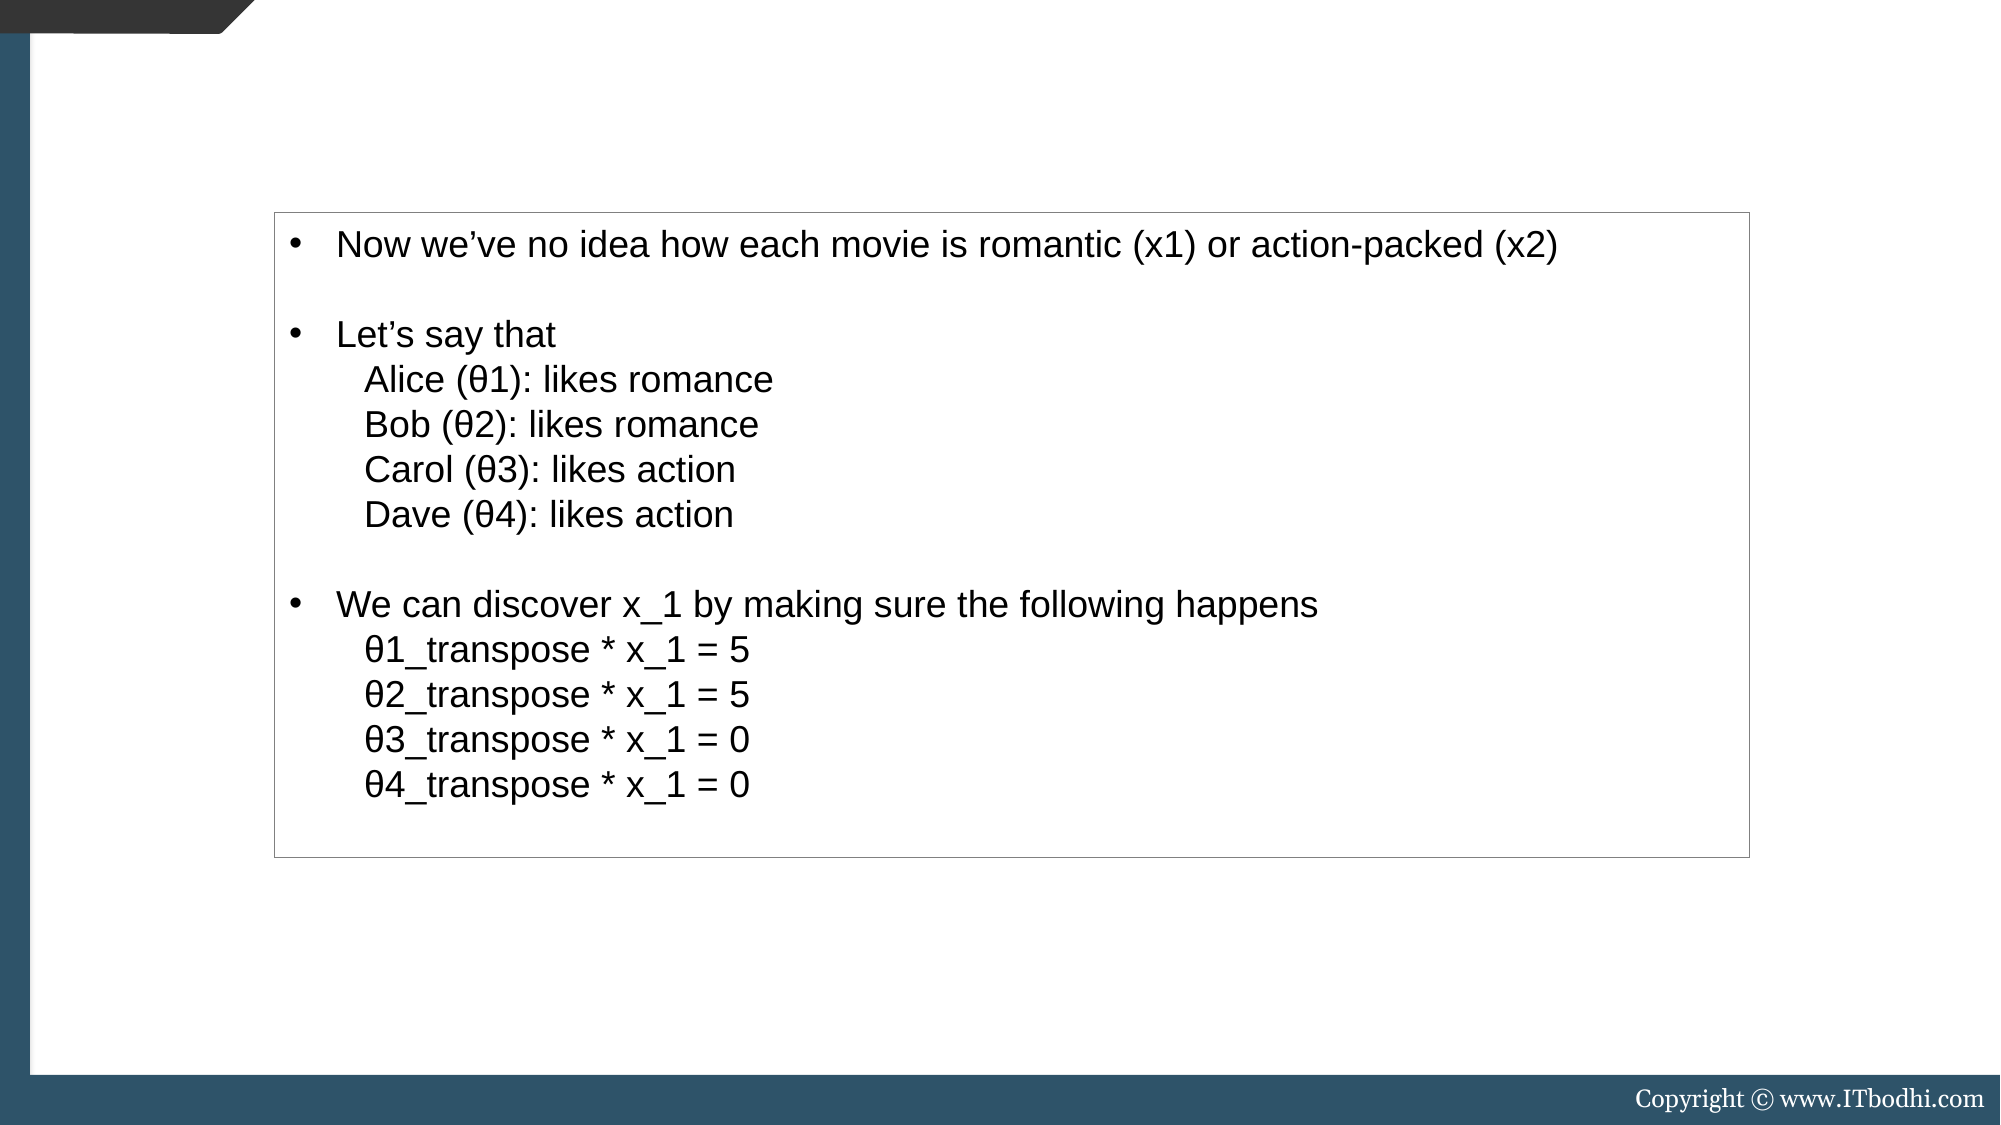

Now we’ve no idea how each movie is romantic (x1) or action-packed (x2)

Let’s say that
Alice (θ1): likes romance
Bob (θ2): likes romance
Carol (θ3): likes action
Dave (θ4): likes action

We can discover x_1 by making sure the following happens
θ1_transpose * x_1 = 5
θ2_transpose * x_1 = 5
θ3_transpose * x_1 = 0
θ4_transpose * x_1 = 0

Copyright © www.ITbodhi.com